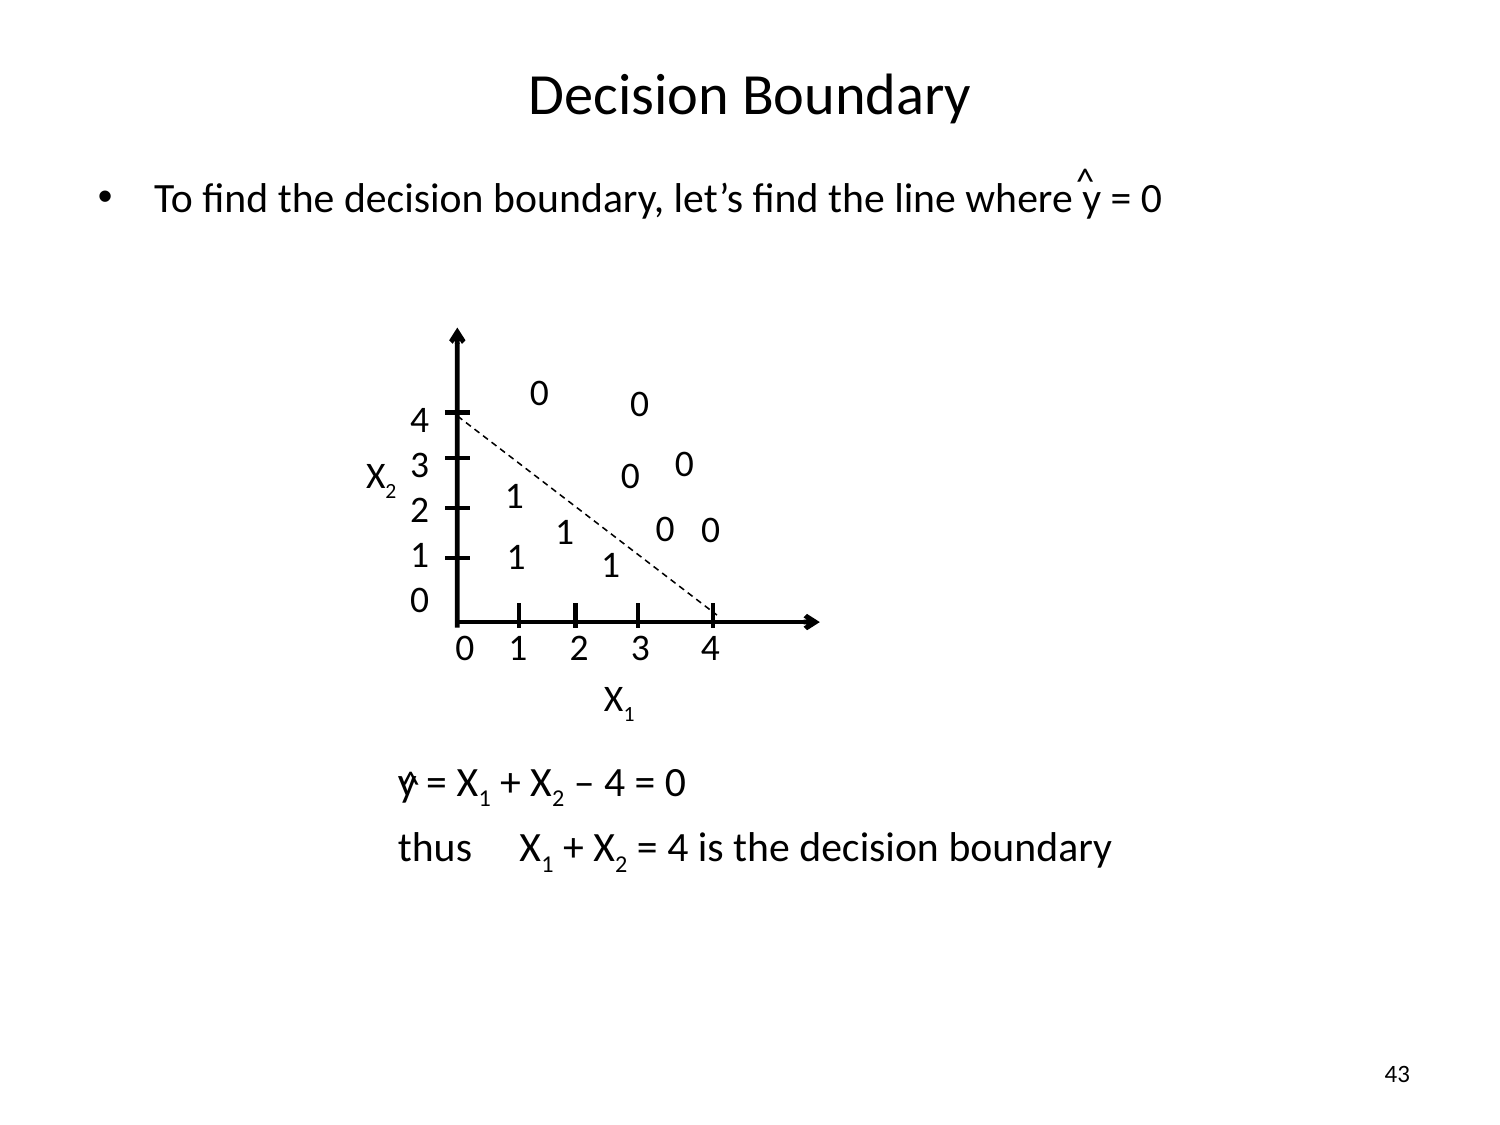

# Decision Boundary
^
To find the decision boundary, let’s find the line where y = 0

		y = X1 + X2 – 4 = 0
		thus     X1 + X2 = 4 is the decision boundary

0
0
4
3
2
1
0
0
X2
0
1
0
0
1
1
1
0    1     2     3      4
X1
^
43